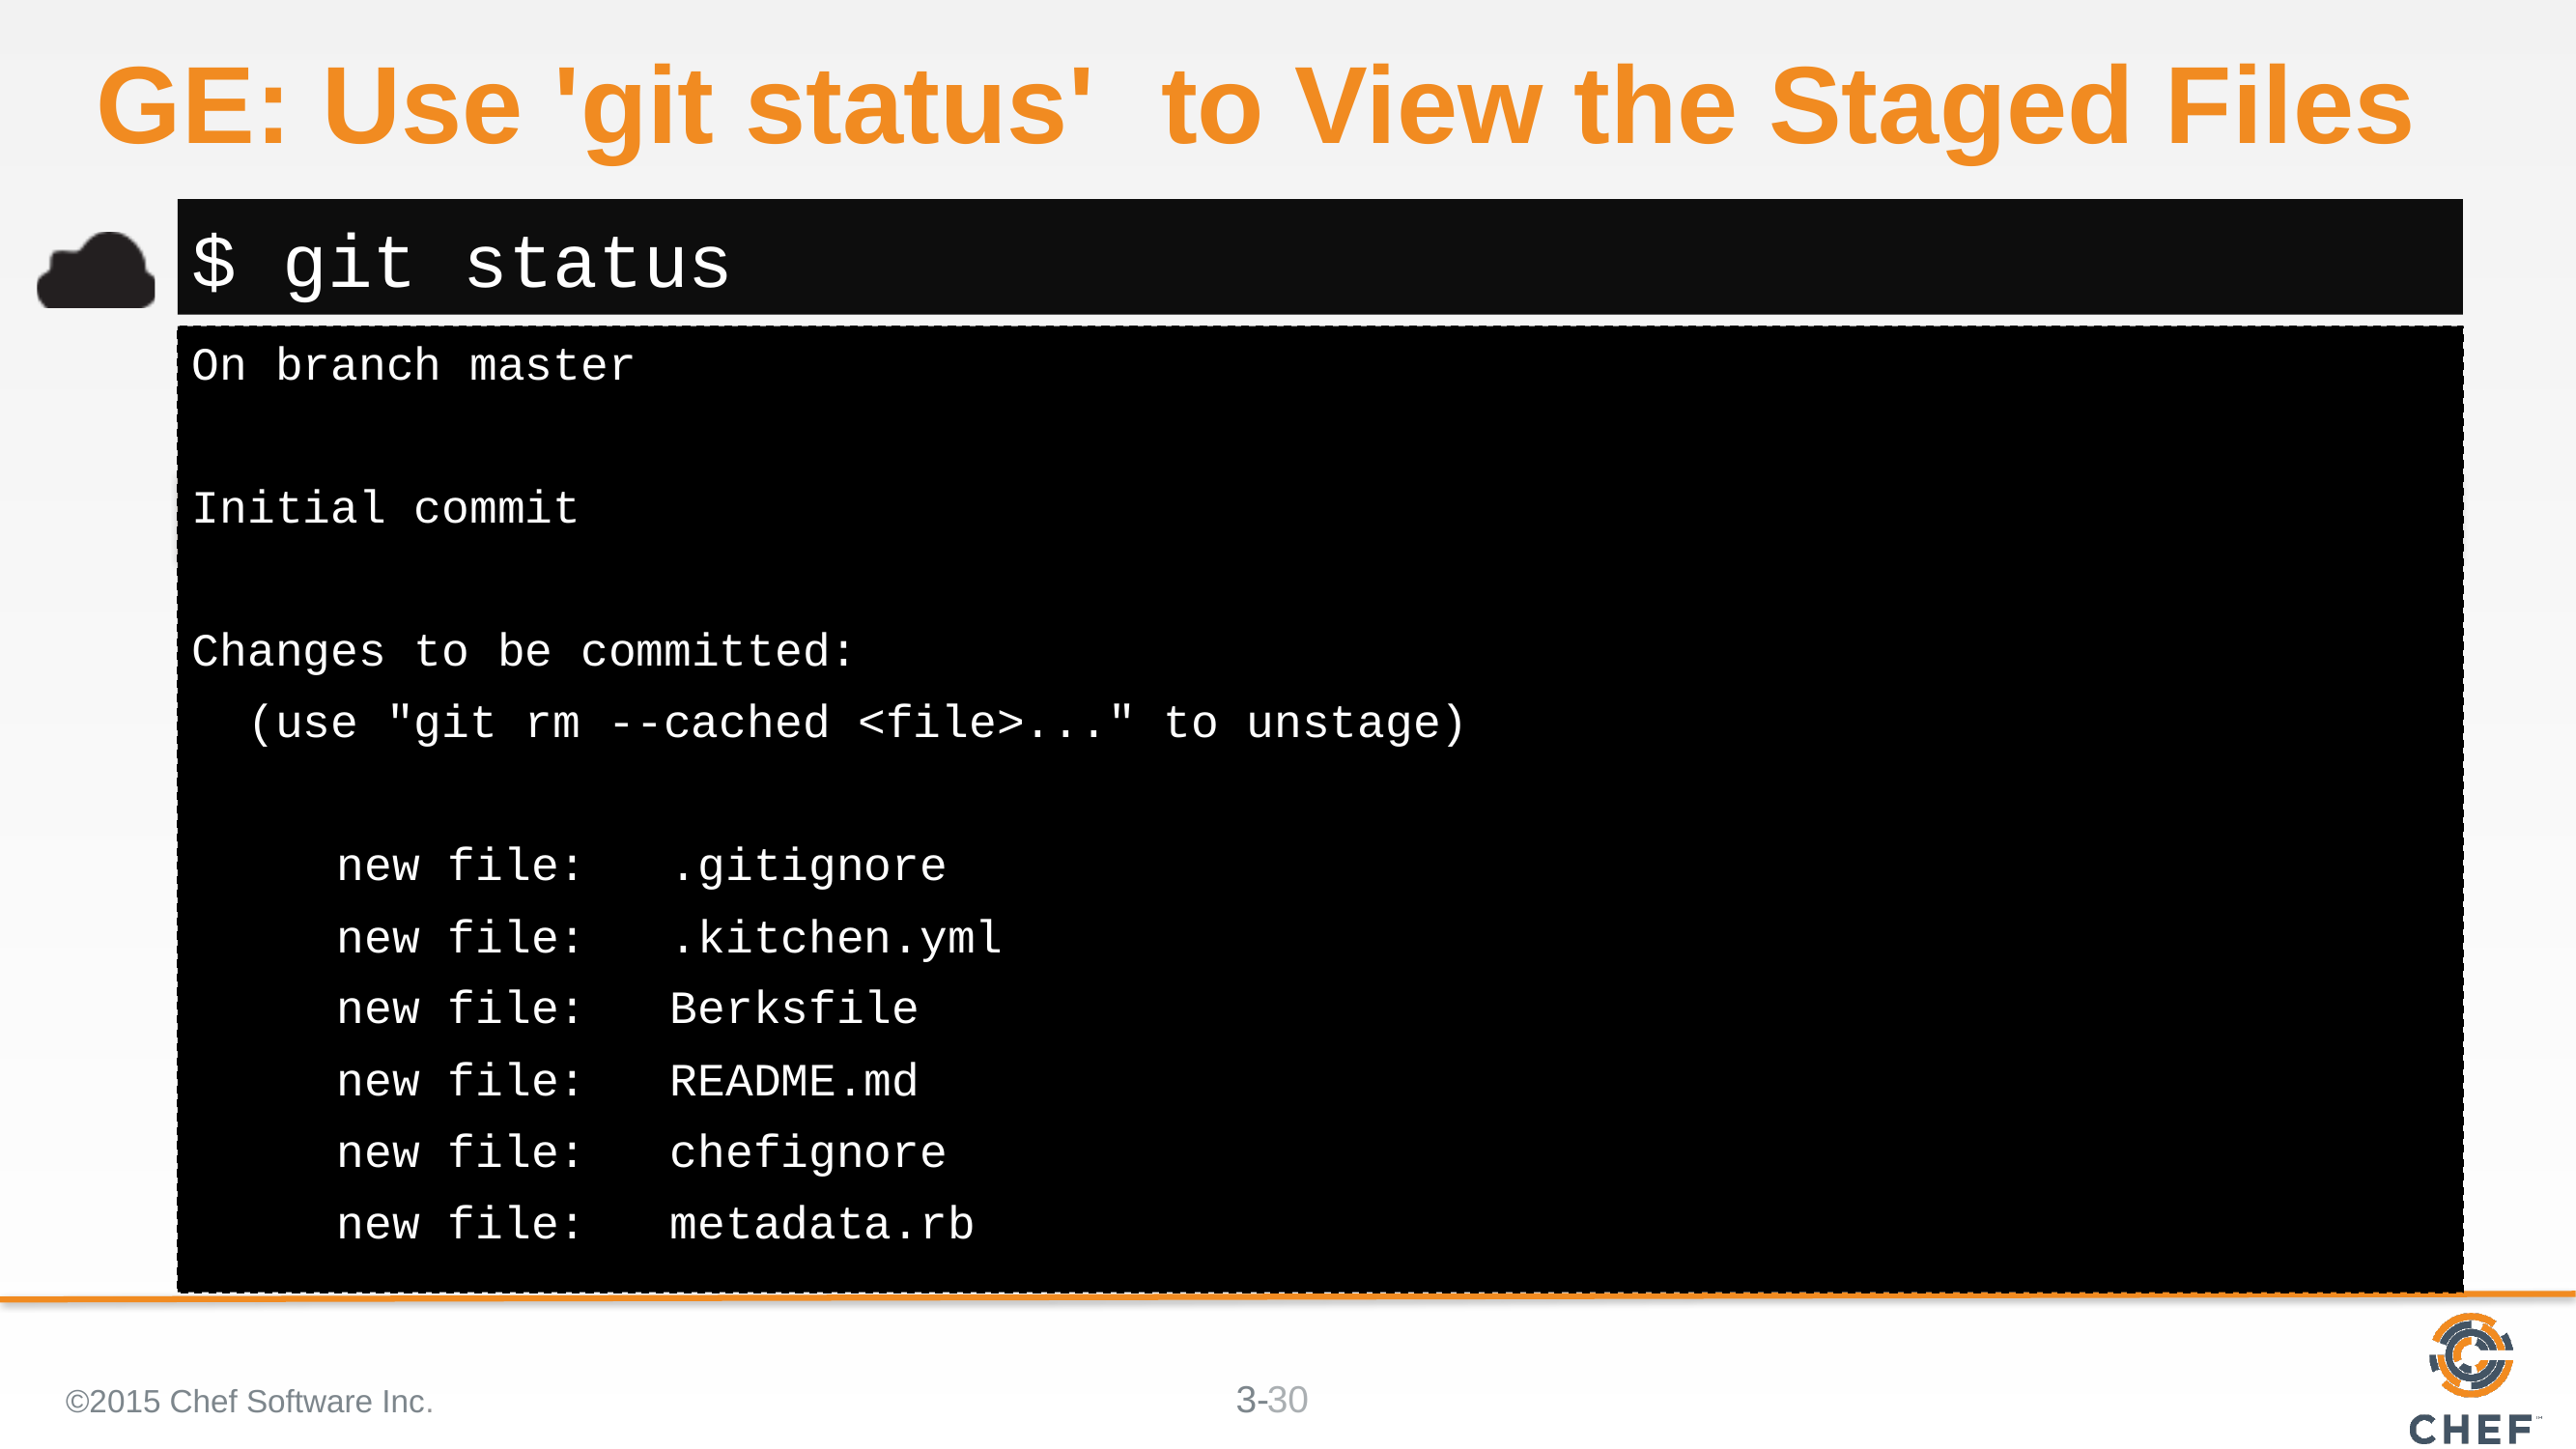

# GE: Use 'git status' to View the Staged Files
$ git status
On branch master

Initial commit

Changes to be committed:
  (use "git rm --cached <file>..." to unstage)

	new file:   .gitignore
	new file:   .kitchen.yml
	new file:   Berksfile
	new file:   README.md
	new file:   chefignore
	new file:   metadata.rb
©2015 Chef Software Inc.
30